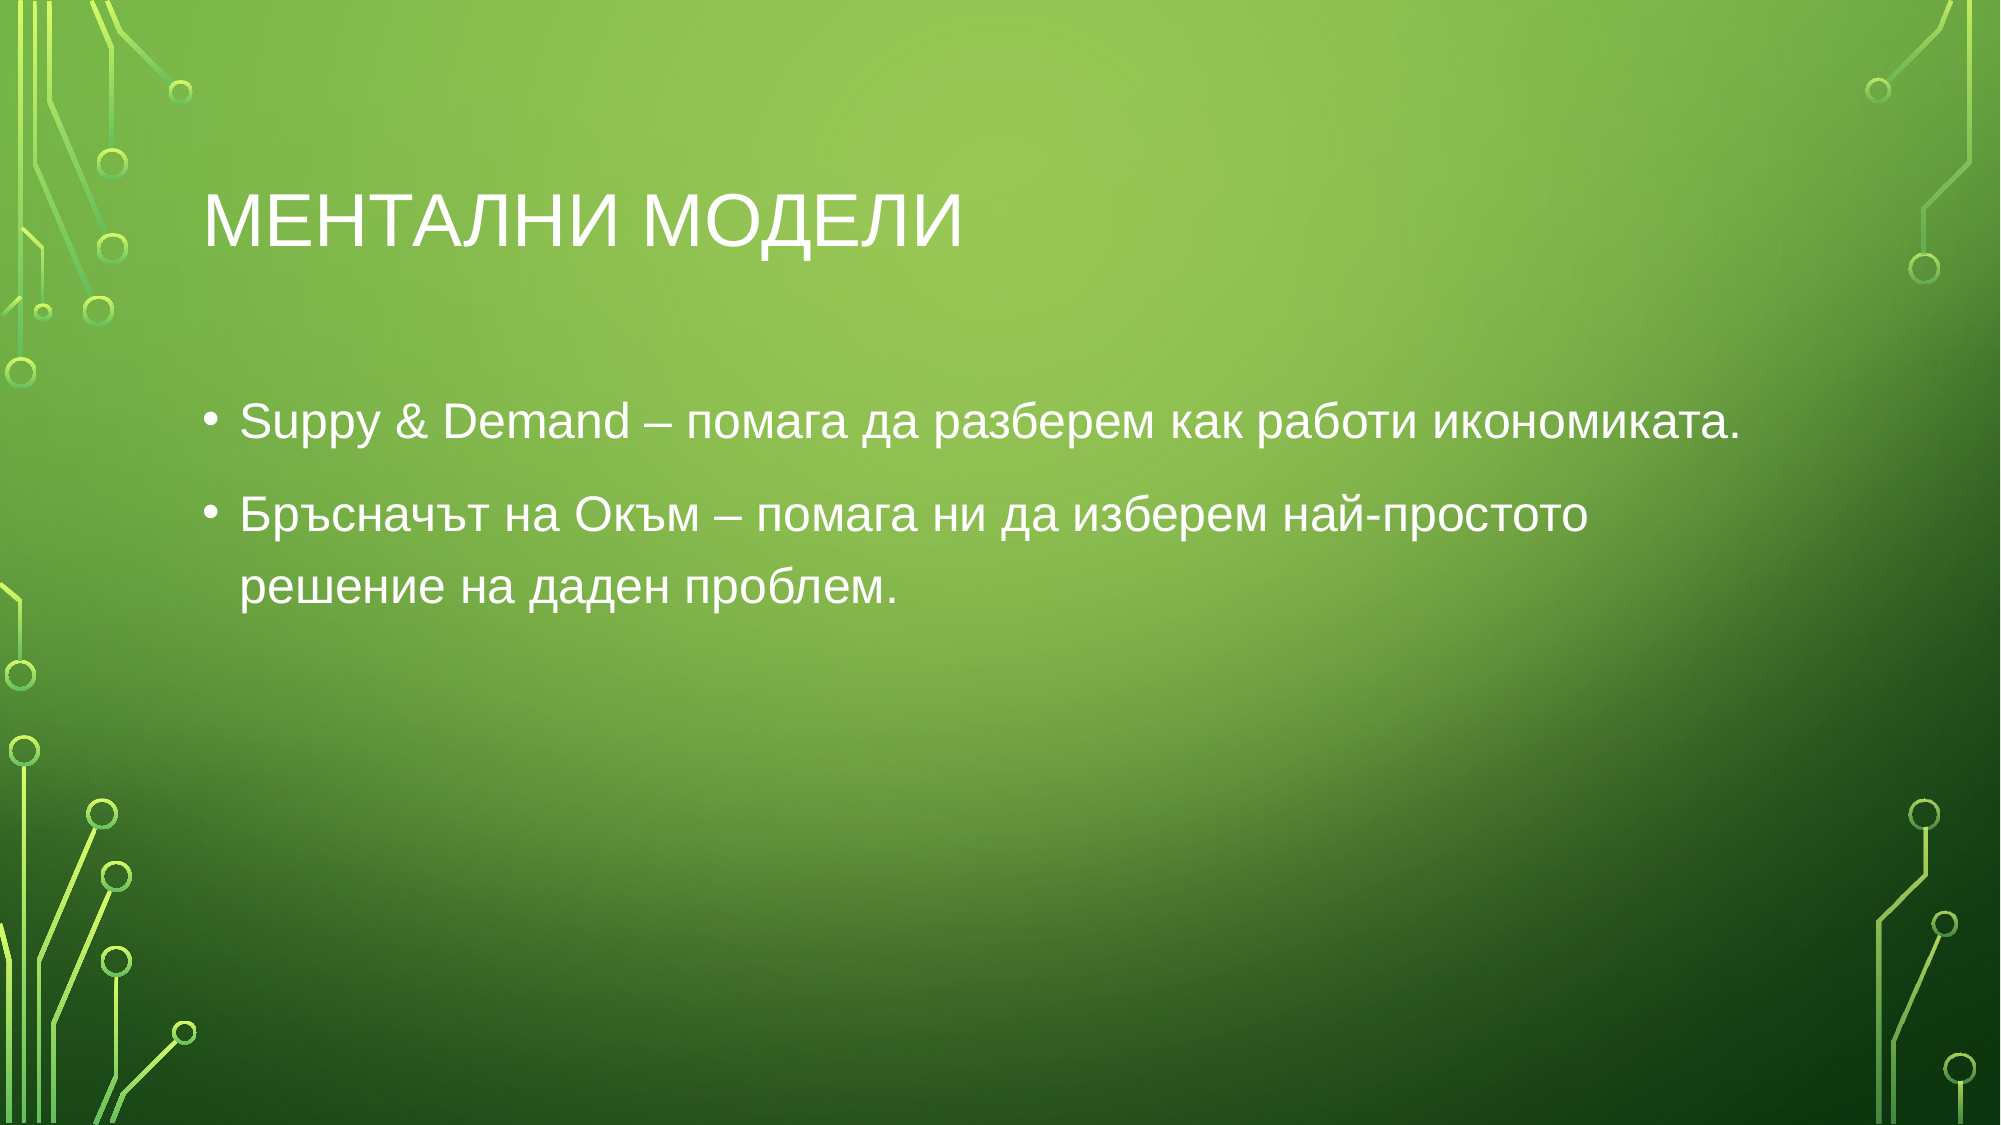

# МЕНТАЛНИ МОДЕЛИ
Suppy & Demand – помага да разберем как работи икономиката.
Бръсначът на Окъм – помага ни да изберем най-простото решение на даден проблем.